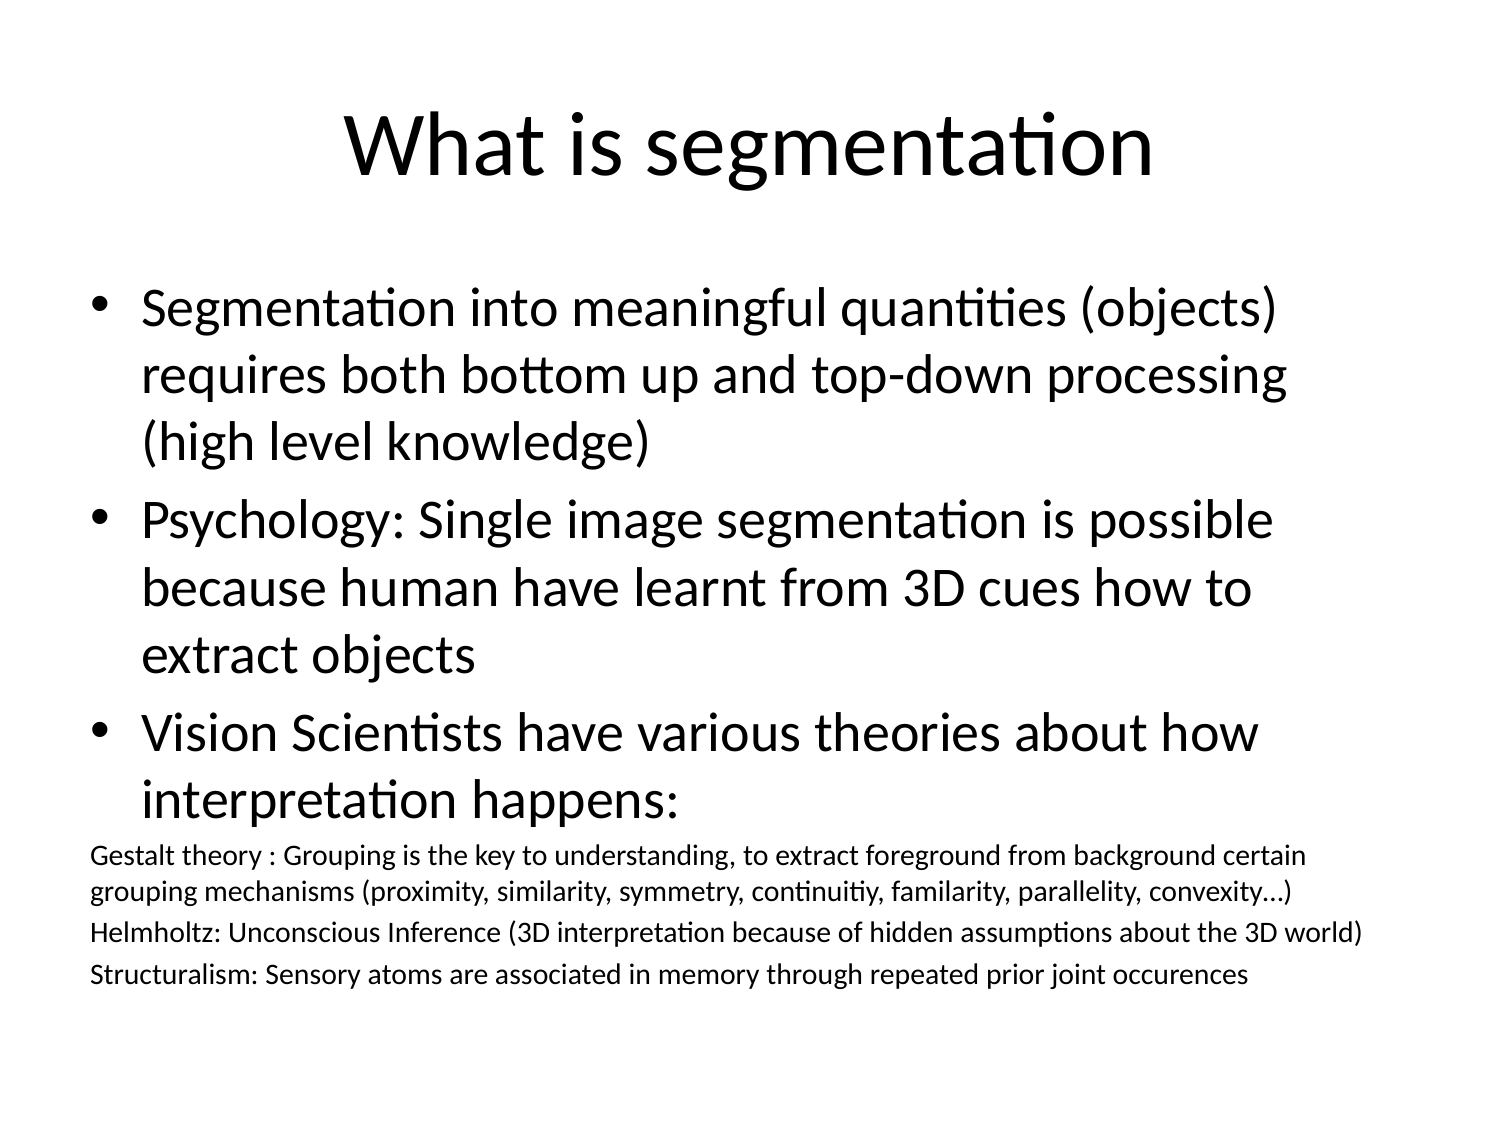

# What is segmentation
Segmentation into meaningful quantities (objects) requires both bottom up and top-down processing (high level knowledge)
Psychology: Single image segmentation is possible because human have learnt from 3D cues how to extract objects
Vision Scientists have various theories about how interpretation happens:
Gestalt theory : Grouping is the key to understanding, to extract foreground from background certain grouping mechanisms (proximity, similarity, symmetry, continuitiy, familarity, parallelity, convexity…)
Helmholtz: Unconscious Inference (3D interpretation because of hidden assumptions about the 3D world)
Structuralism: Sensory atoms are associated in memory through repeated prior joint occurences